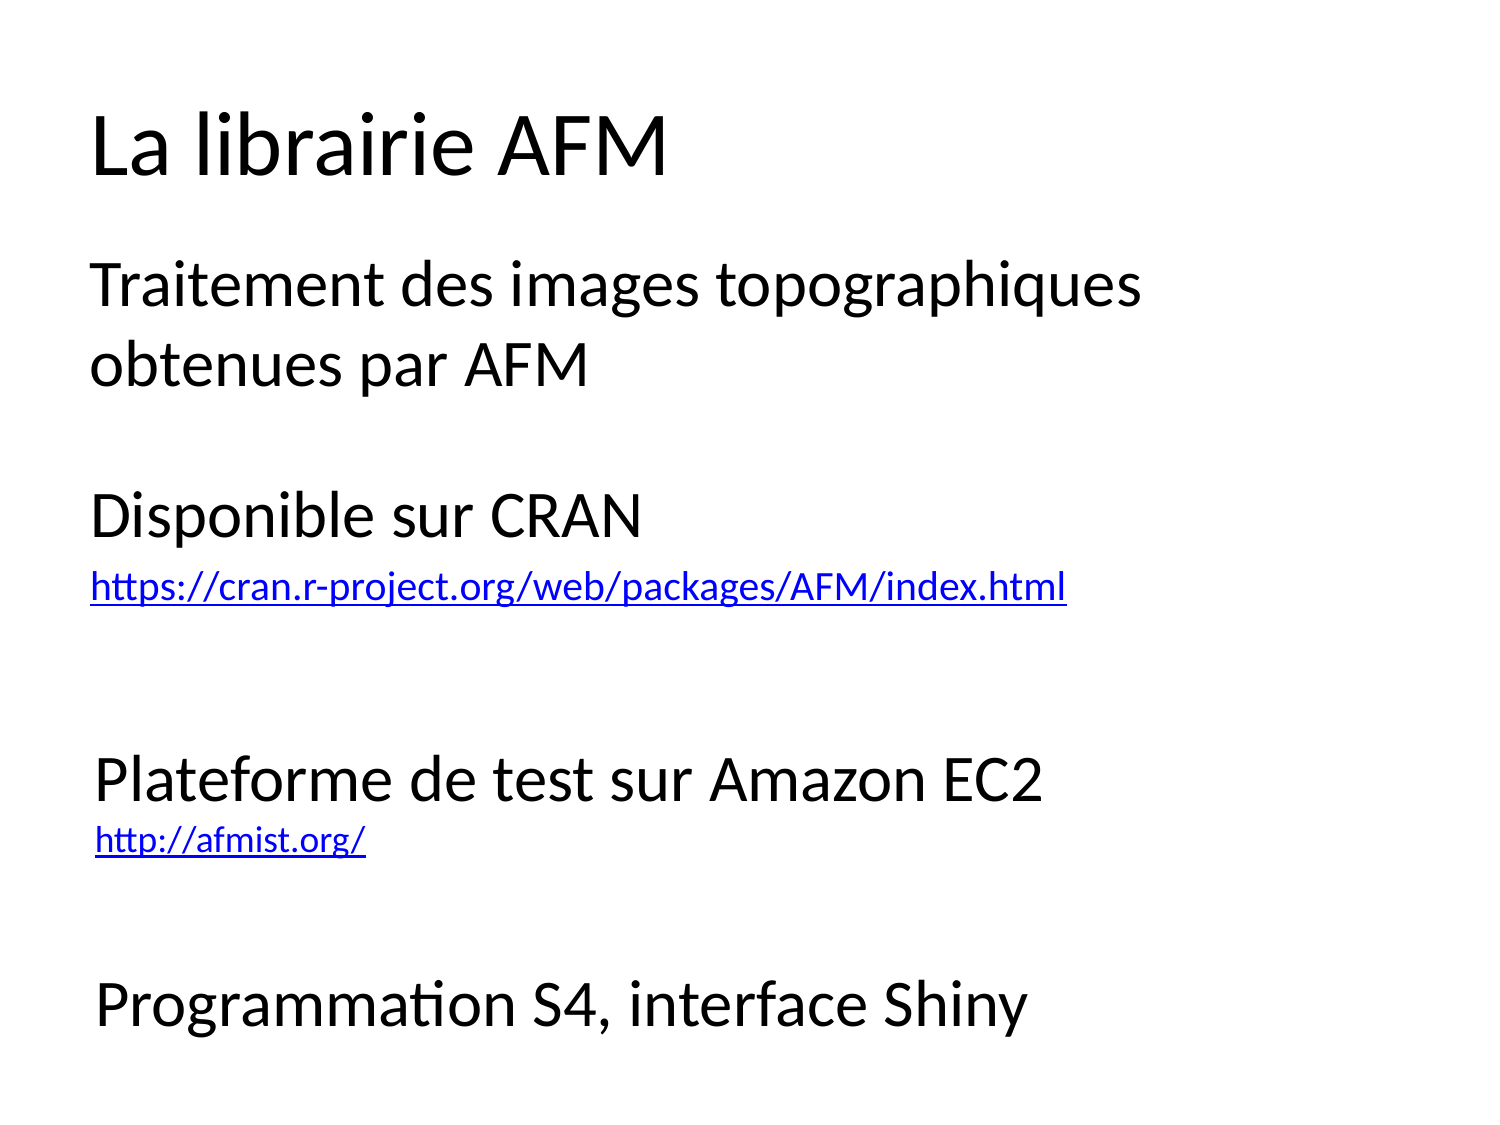

# La librairie AFM
Traitement des images topographiques obtenues par AFM
Disponible sur CRAN
https://cran.r-project.org/web/packages/AFM/index.html

Plateforme de test sur Amazon EC2
http://afmist.org/

Programmation S4, interface Shiny